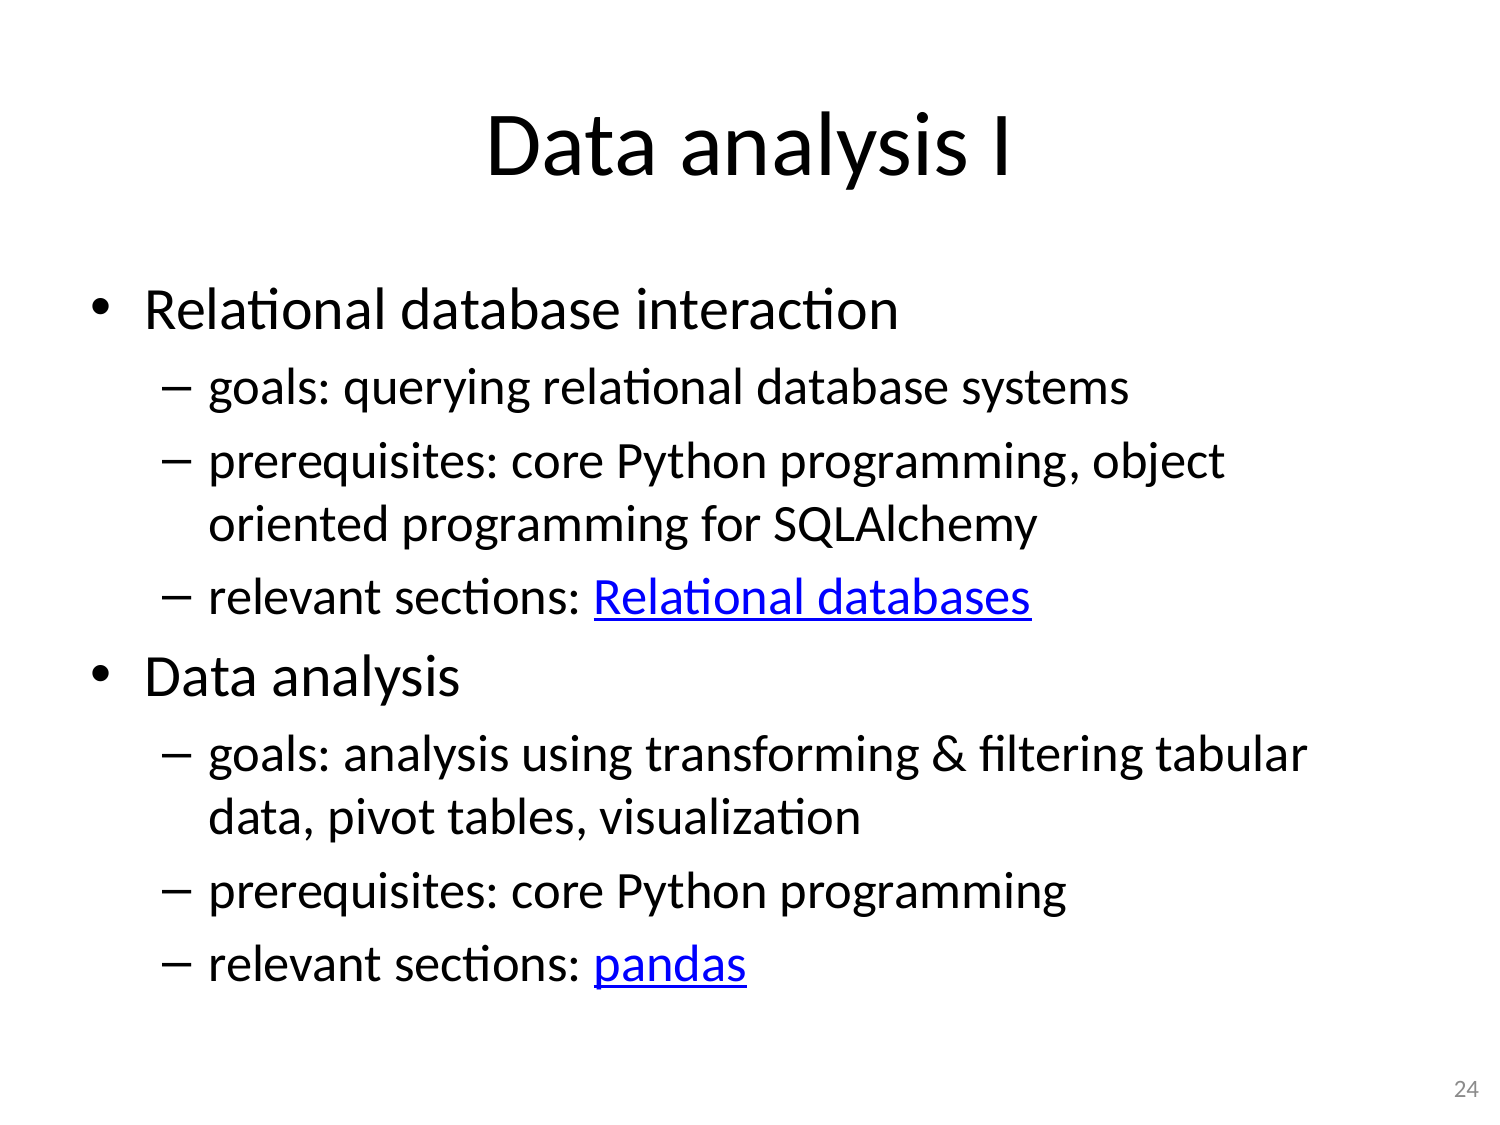

# Data analysis I
Relational database interaction
goals: querying relational database systems
prerequisites: core Python programming, object oriented programming for SQLAlchemy
relevant sections: Relational databases
Data analysis
goals: analysis using transforming & filtering tabular data, pivot tables, visualization
prerequisites: core Python programming
relevant sections: pandas
24